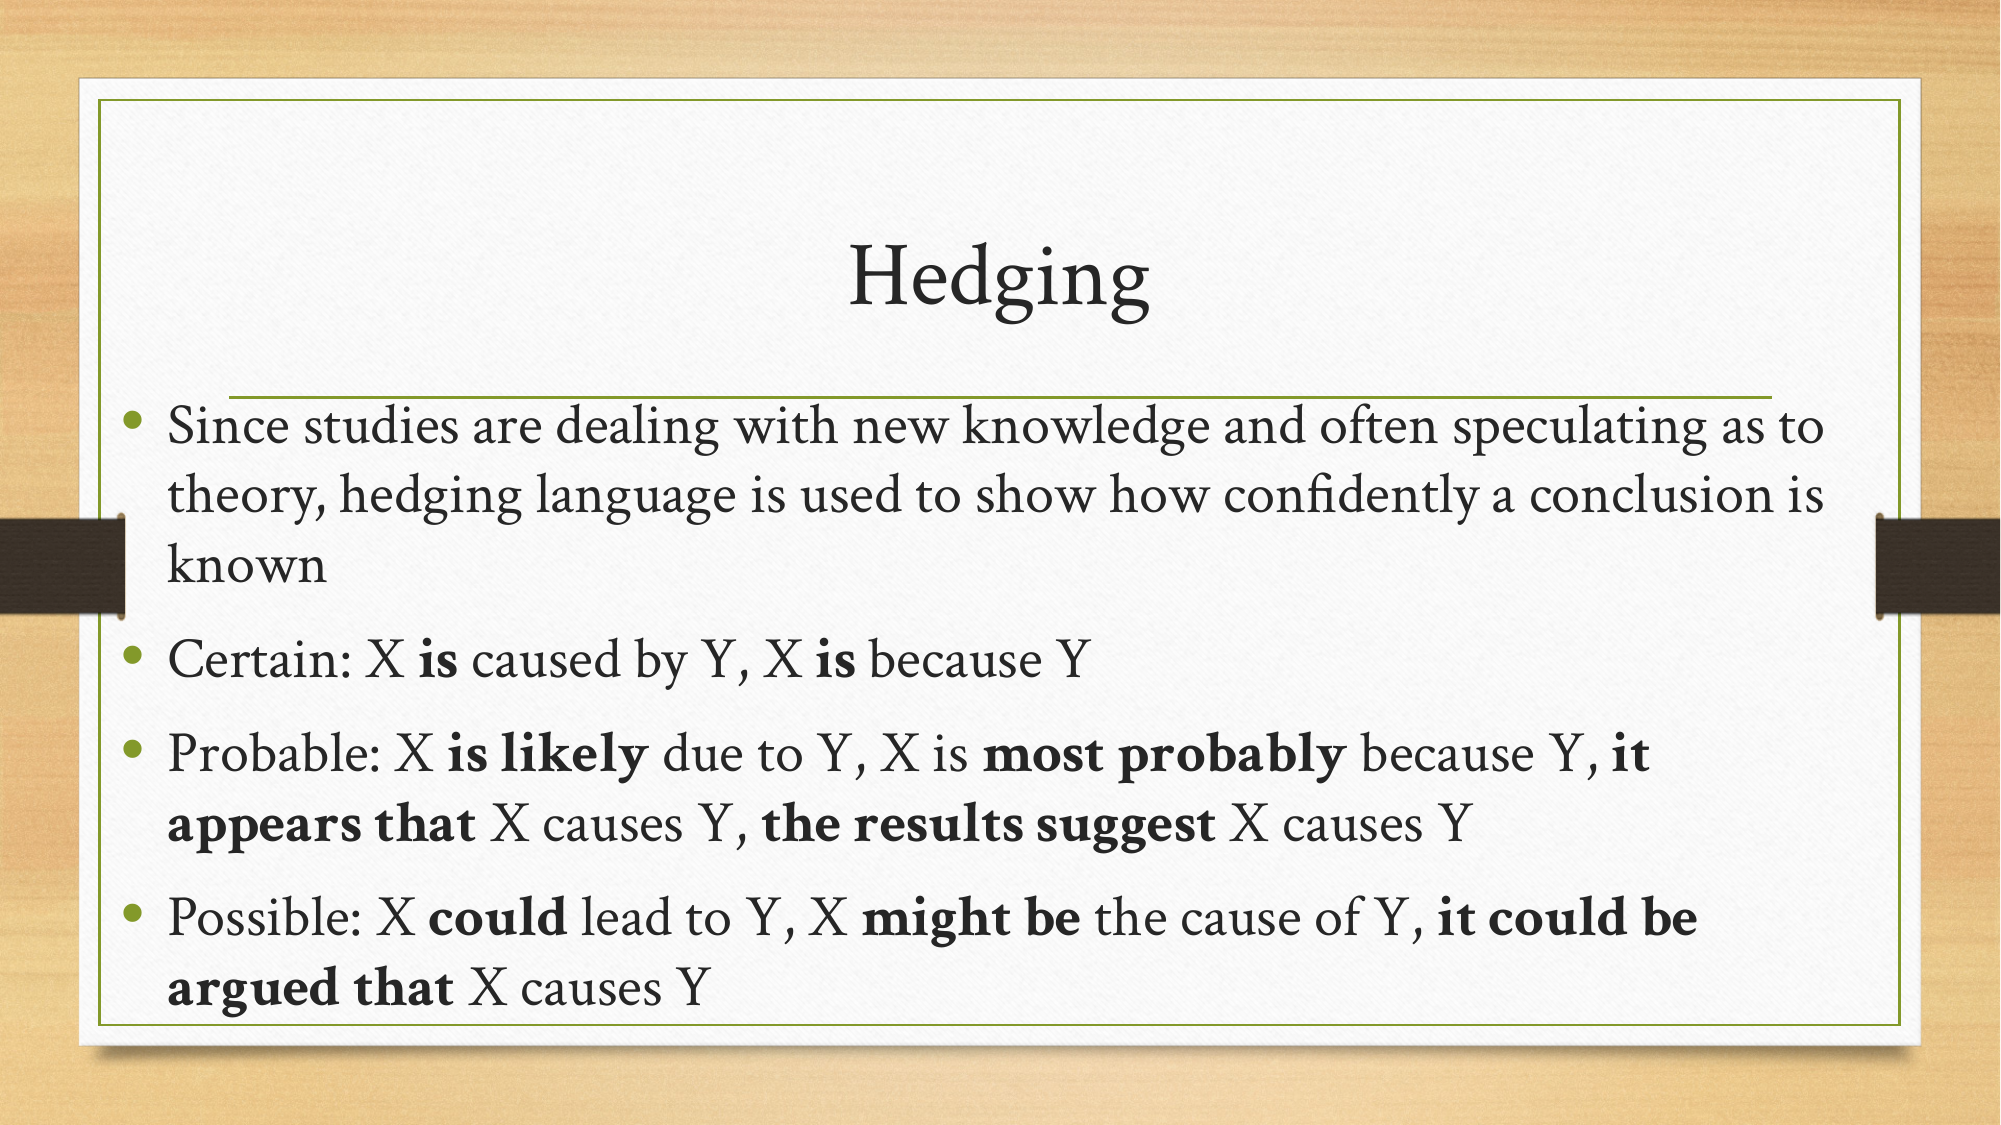

# Hedging
Since studies are dealing with new knowledge and often speculating as to theory, hedging language is used to show how confidently a conclusion is known
Certain: X is caused by Y, X is because Y
Probable: X is likely due to Y, X is most probably because Y, it appears that X causes Y, the results suggest X causes Y
Possible: X could lead to Y, X might be the cause of Y, it could be argued that X causes Y